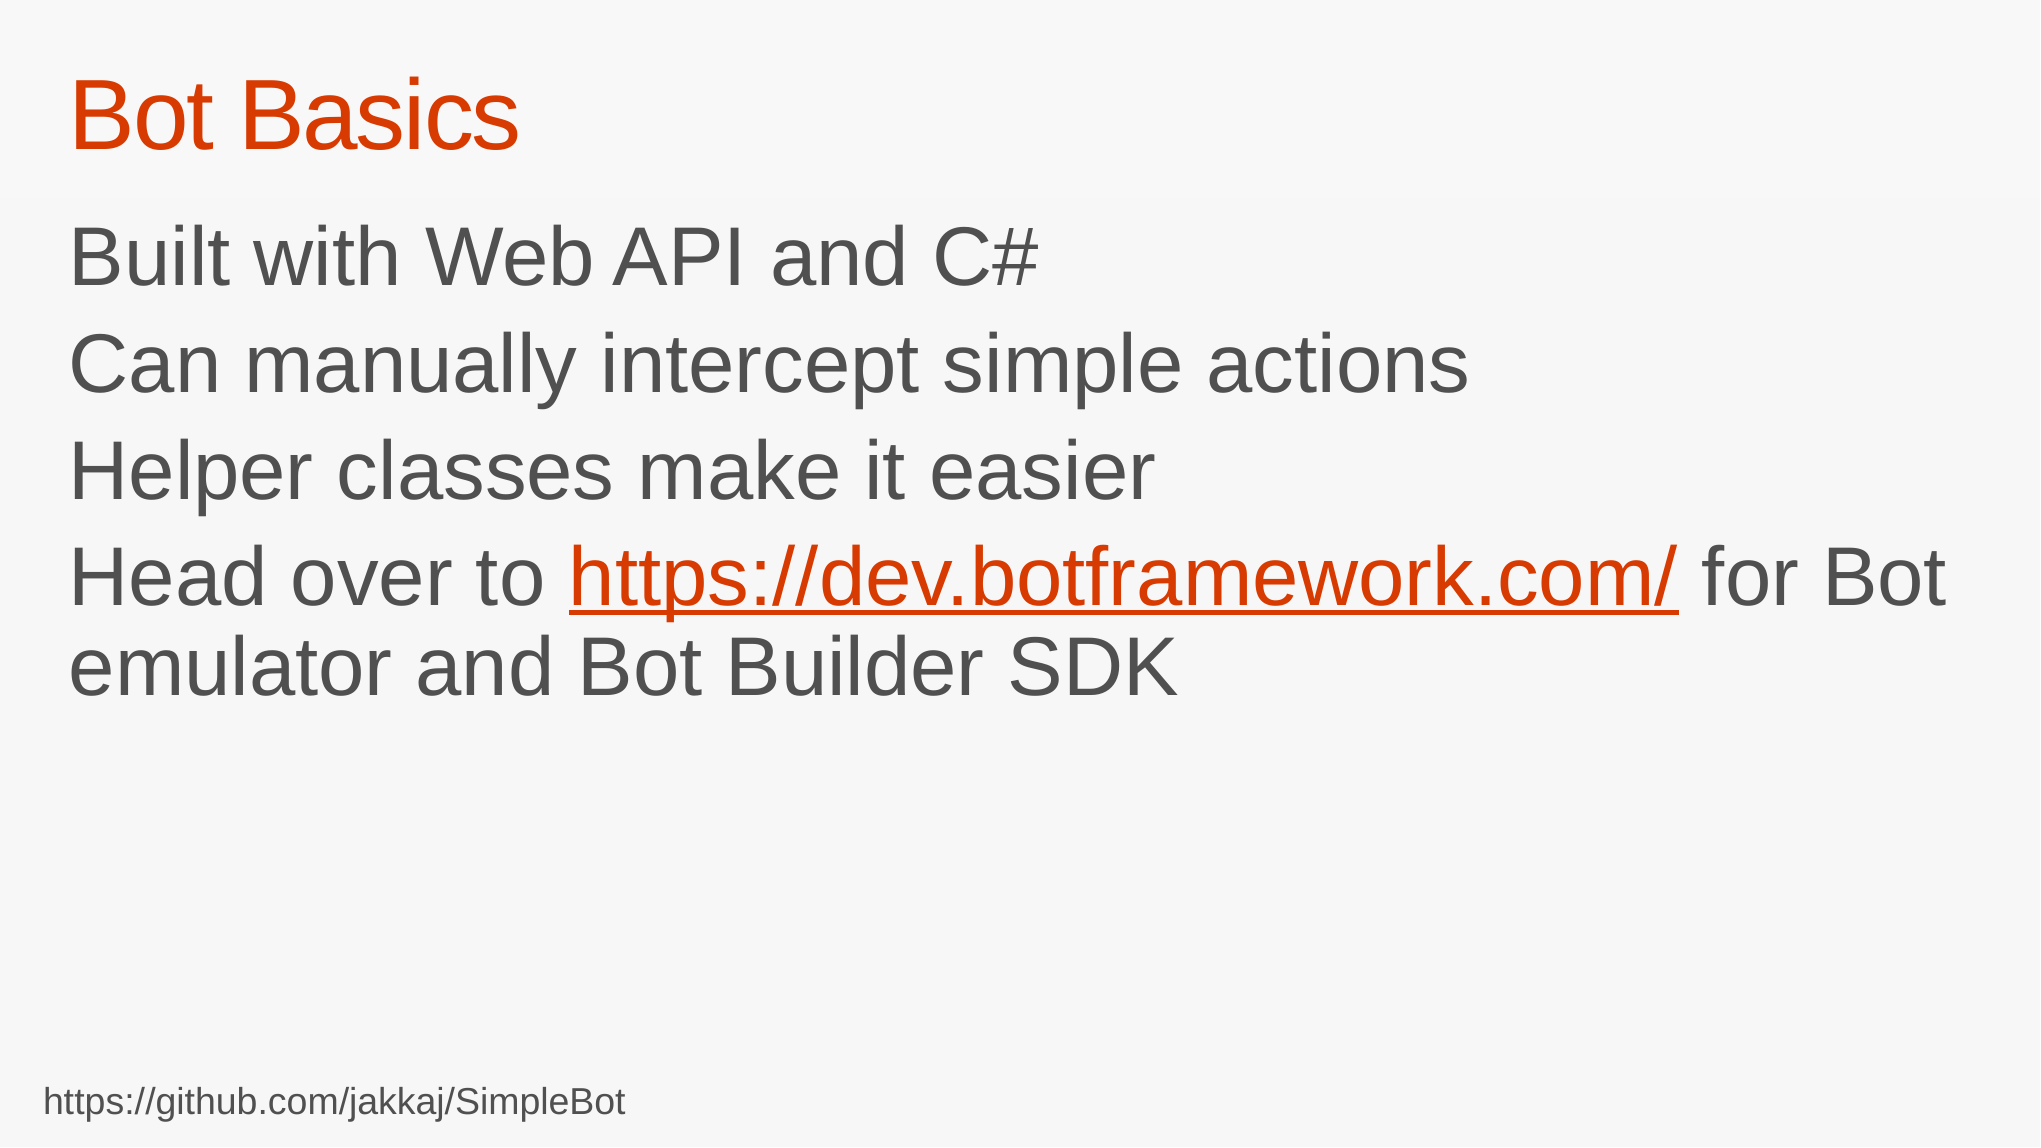

# Bot Basics
Built with Web API and C#
Can manually intercept simple actions
Helper classes make it easier
Head over to https://dev.botframework.com/ for Bot emulator and Bot Builder SDK
https://github.com/jakkaj/SimpleBot